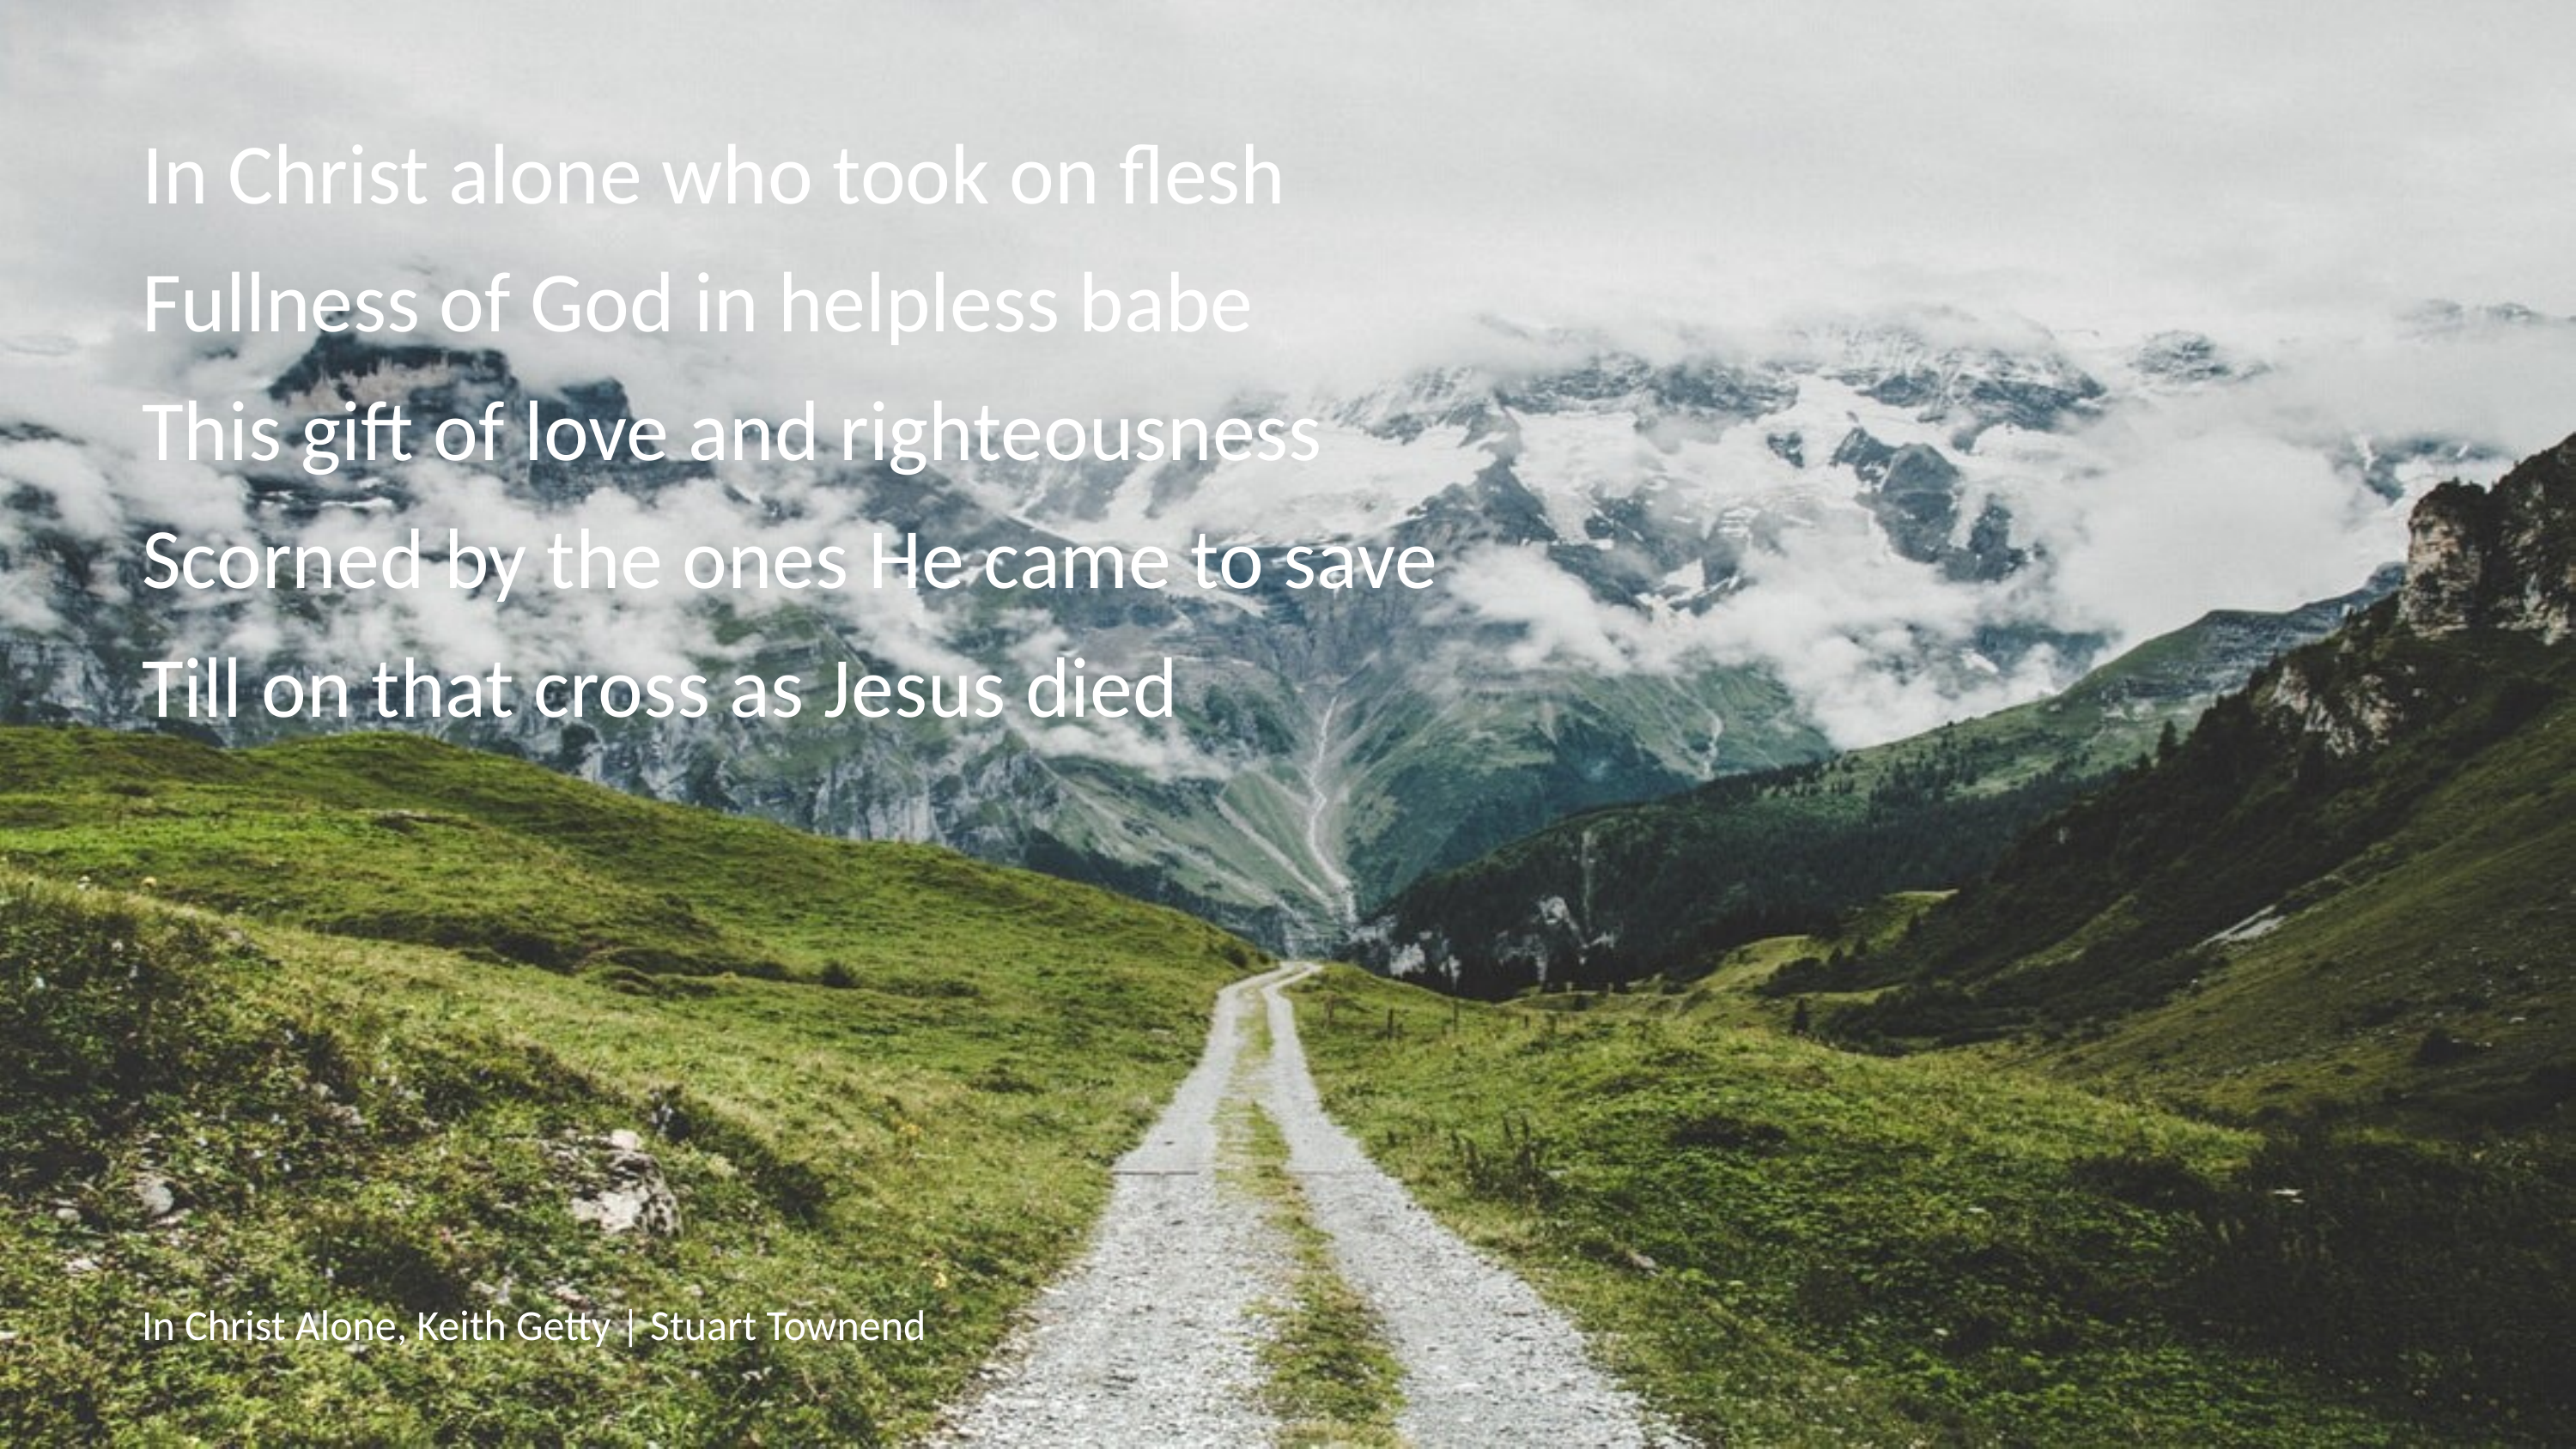

In Christ alone who took on flesh
Fullness of God in helpless babe
This gift of love and righteousness
Scorned by the ones He came to save
Till on that cross as Jesus died

# In Christ Alone, Keith Getty | Stuart Townend